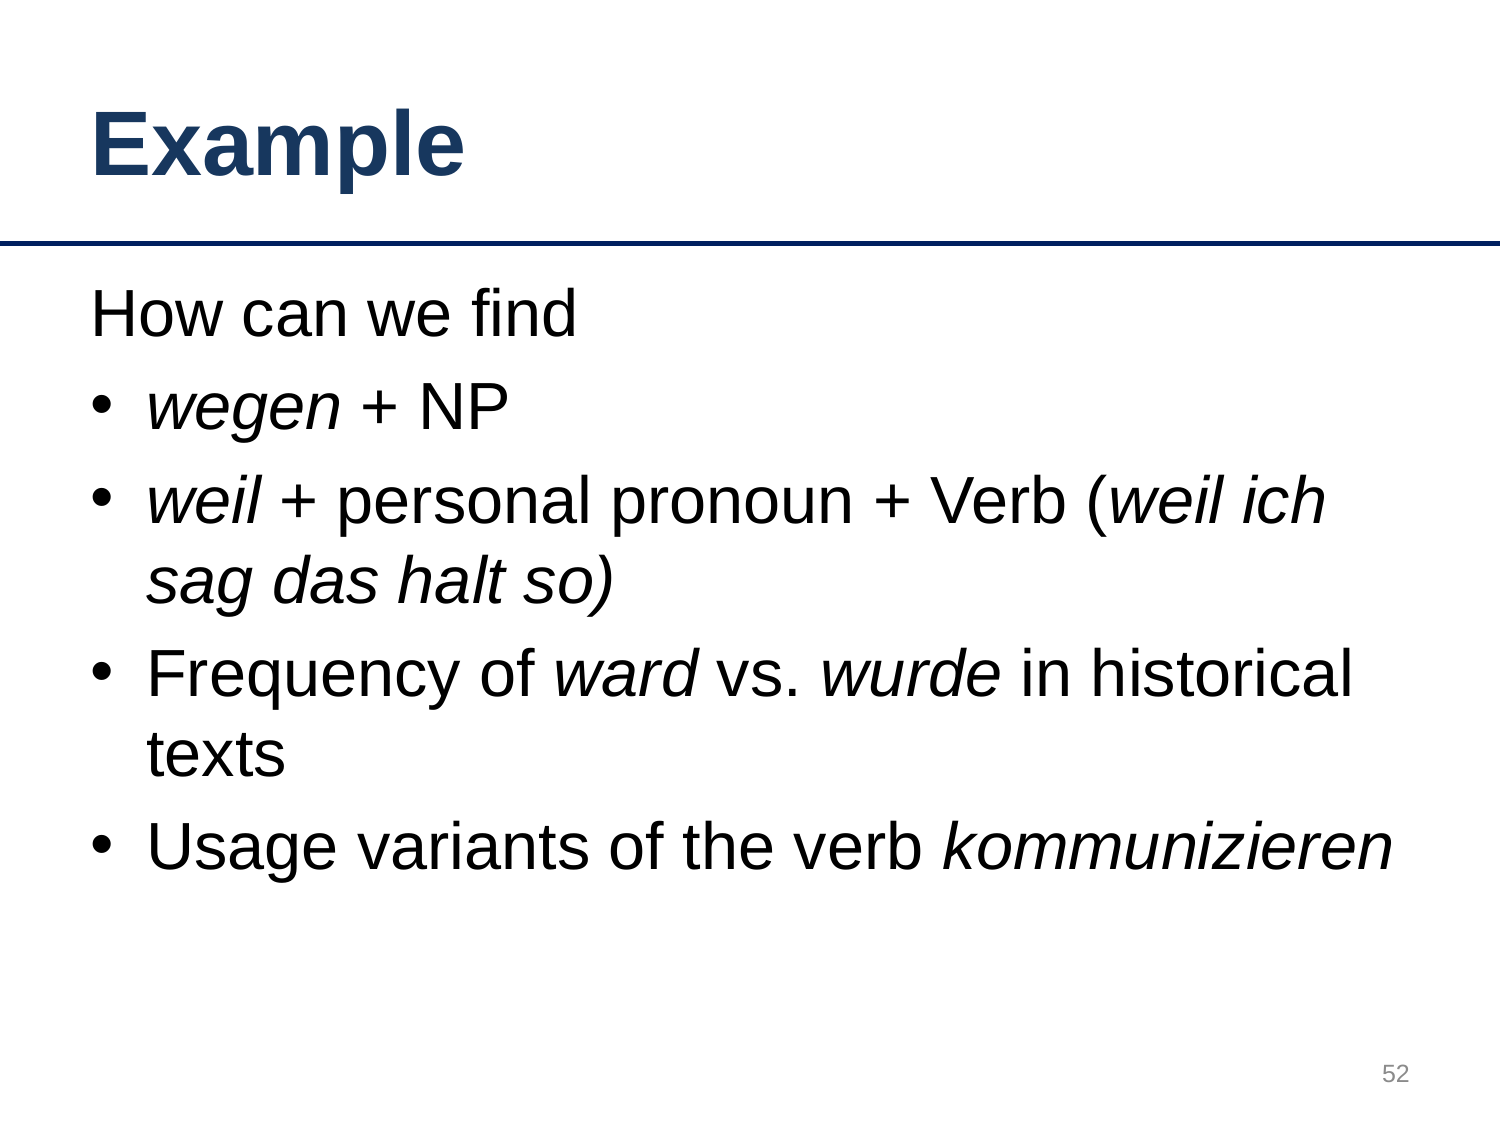

# Example
How can we find
wegen + NP
weil + personal pronoun + Verb (weil ich sag das halt so)
Frequency of ward vs. wurde in historical texts
Usage variants of the verb kommunizieren

52